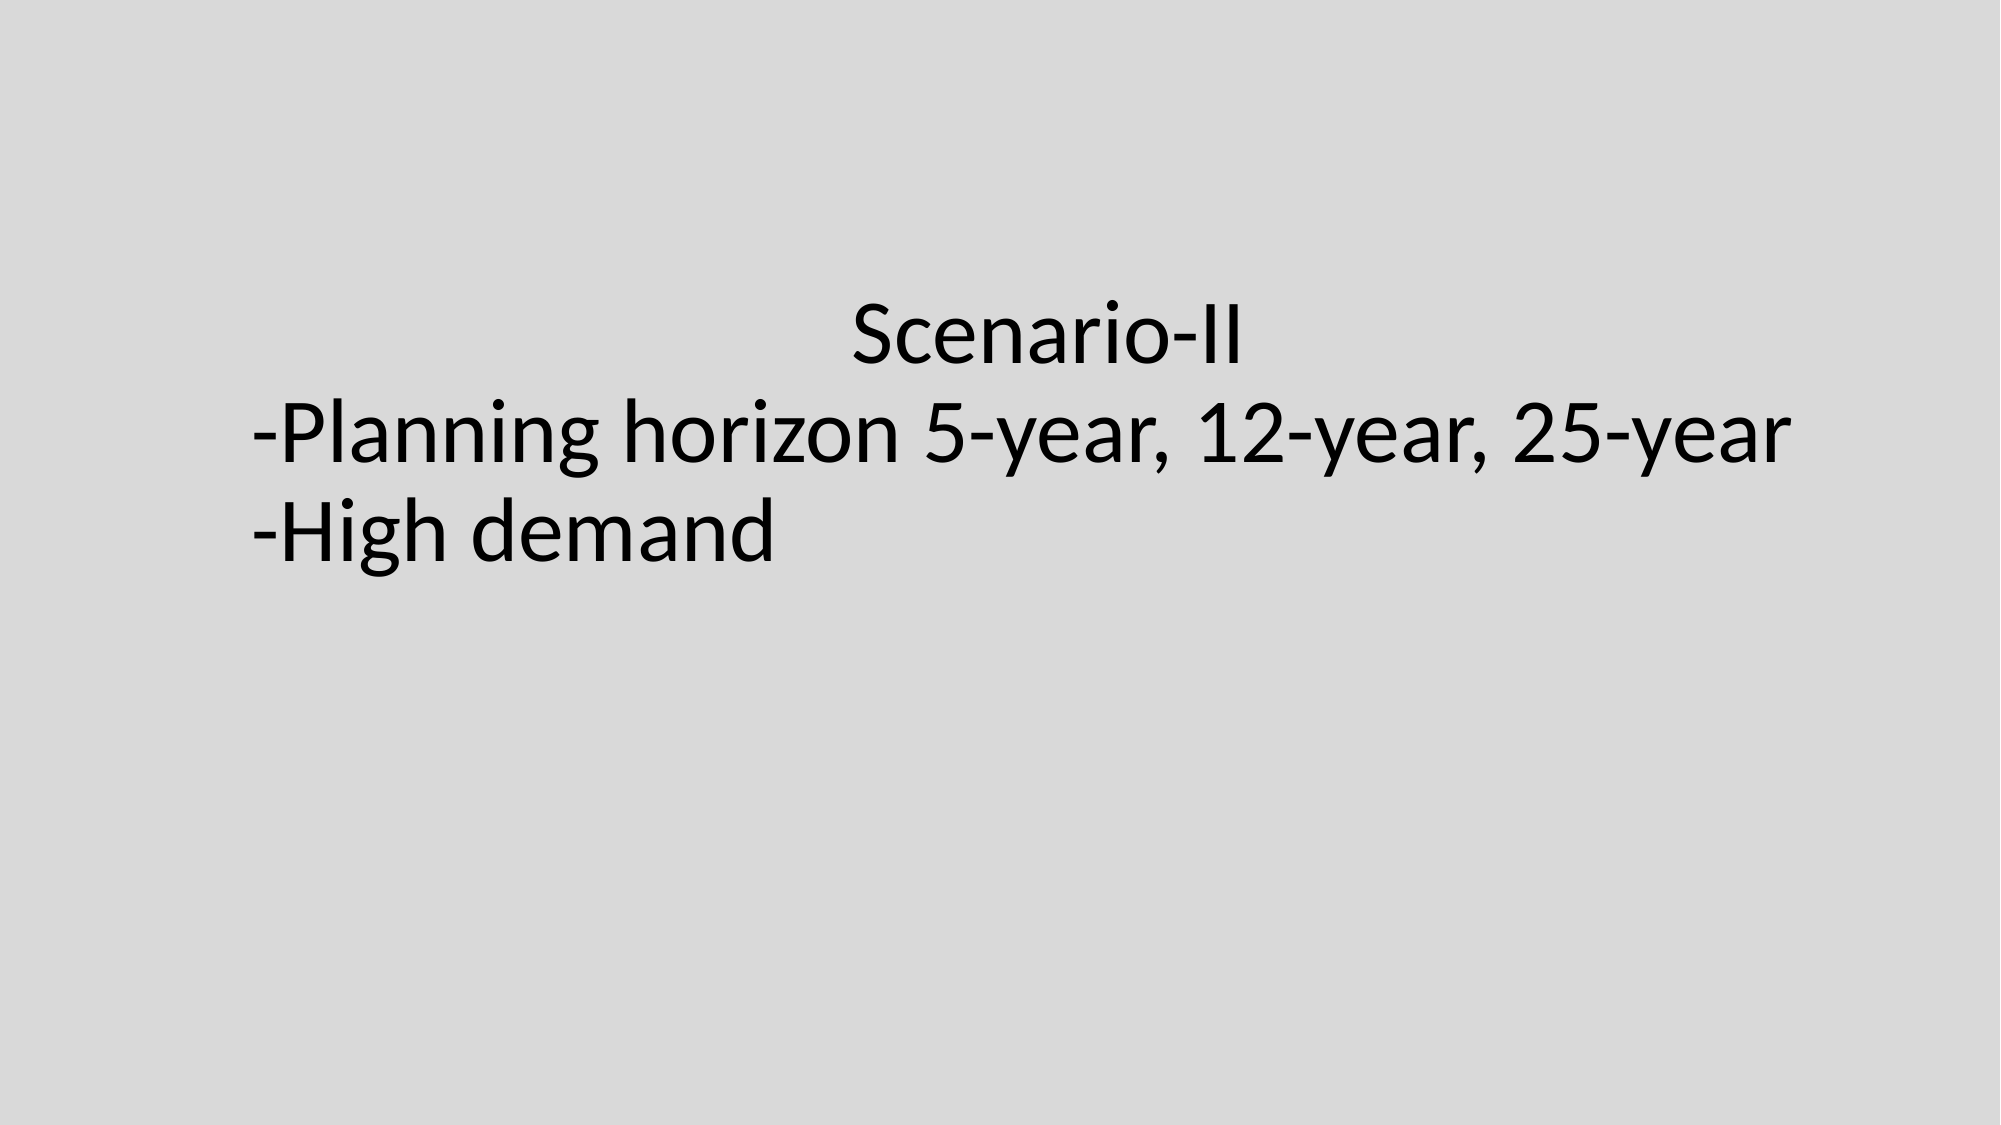

# Scenario-II -Planning horizon 5-year, 12-year, 25-year -High demand
28